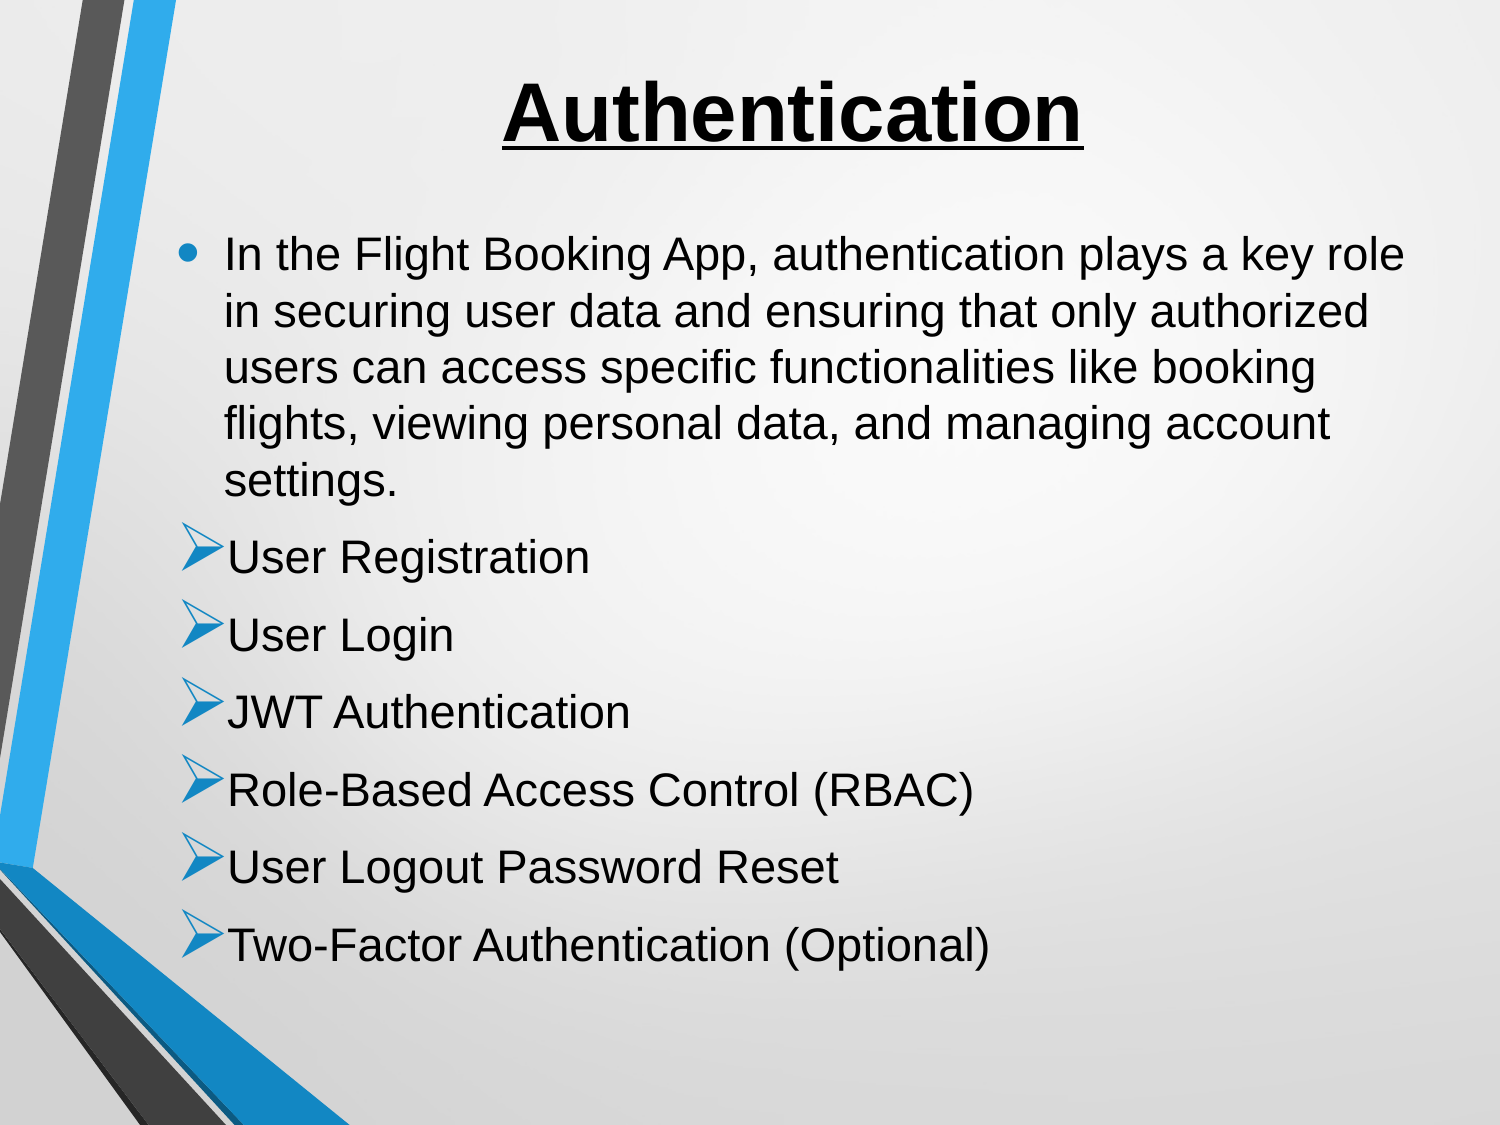

# Authentication
In the Flight Booking App, authentication plays a key role in securing user data and ensuring that only authorized users can access specific functionalities like booking flights, viewing personal data, and managing account settings.
User Registration
User Login
JWT Authentication
Role-Based Access Control (RBAC)
User Logout Password Reset
Two-Factor Authentication (Optional)